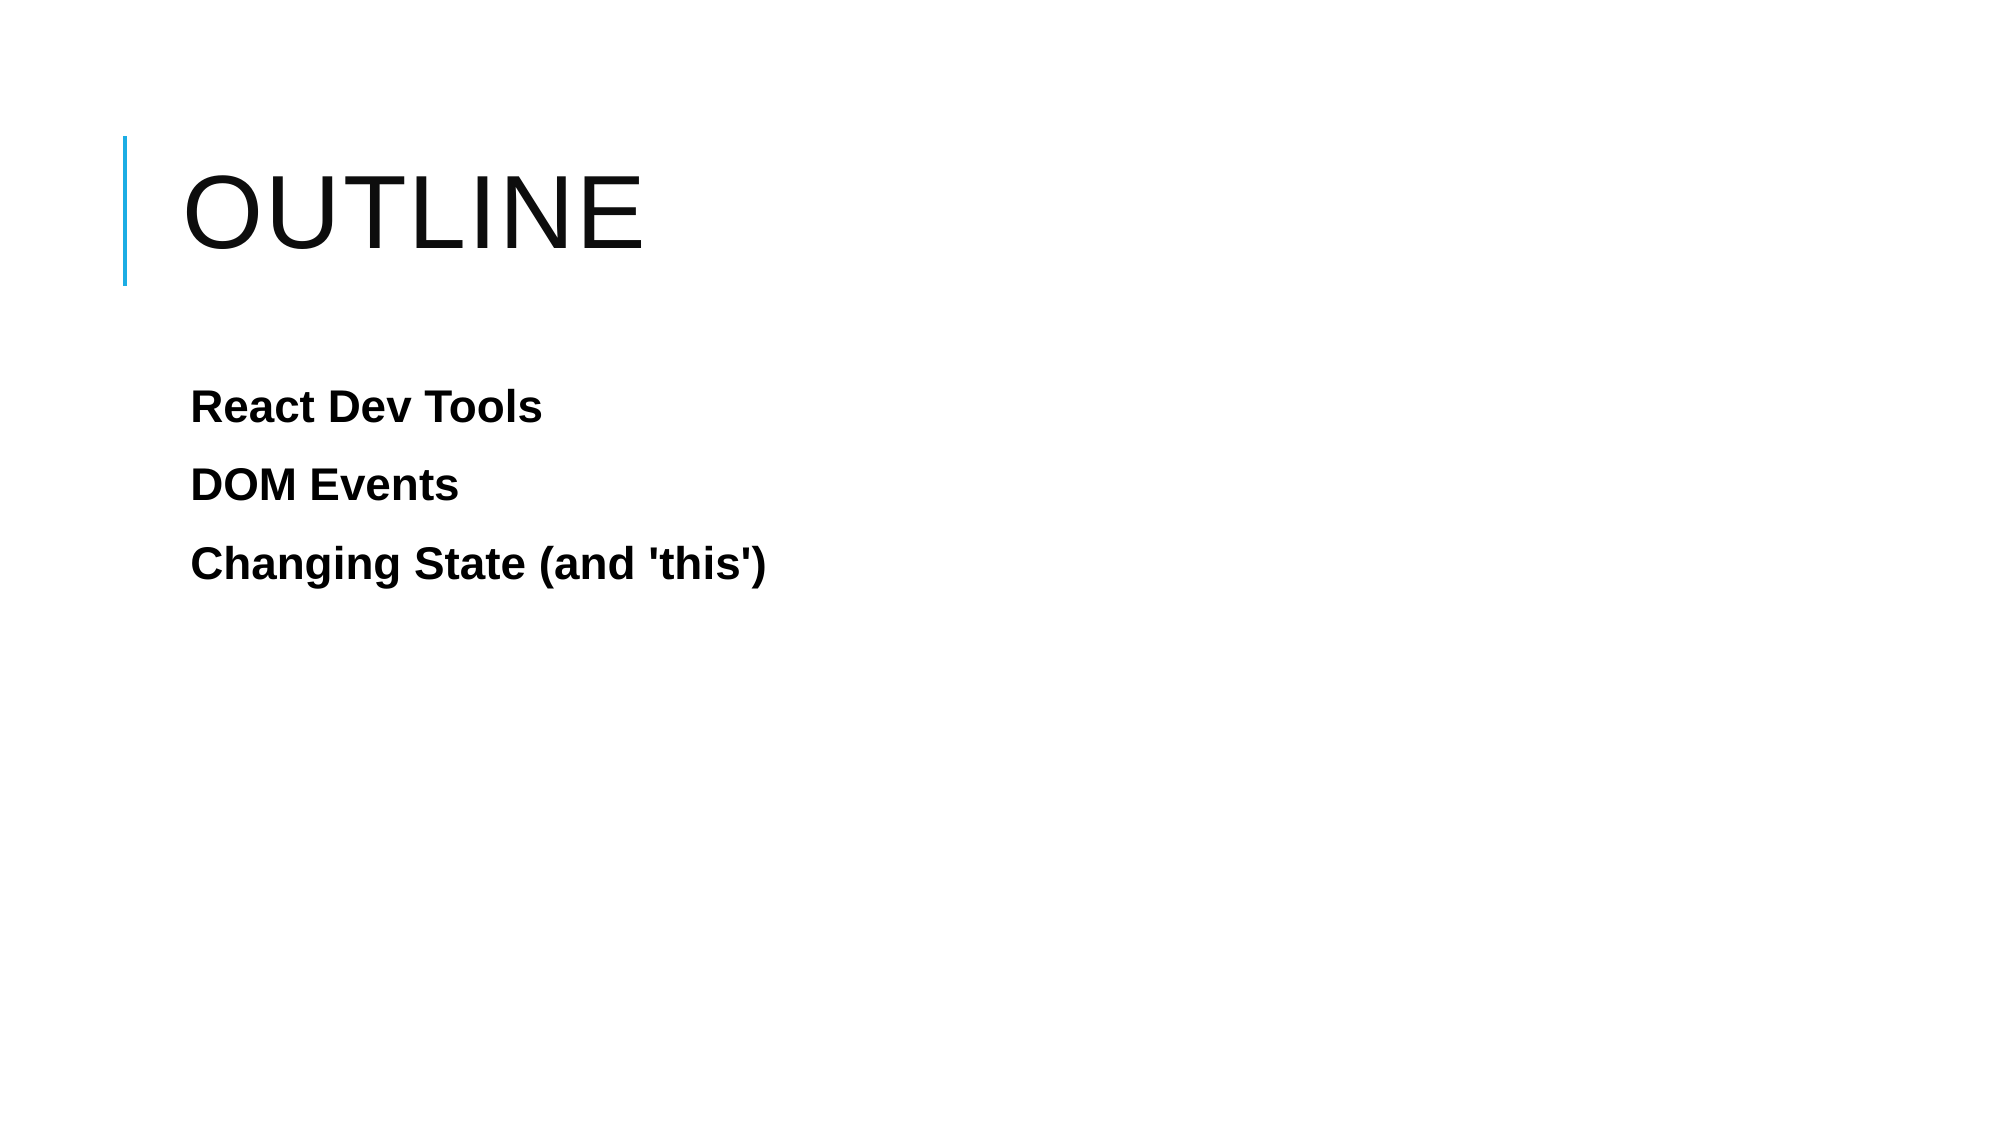

# outline
React Dev Tools
DOM Events
Changing State (and 'this')